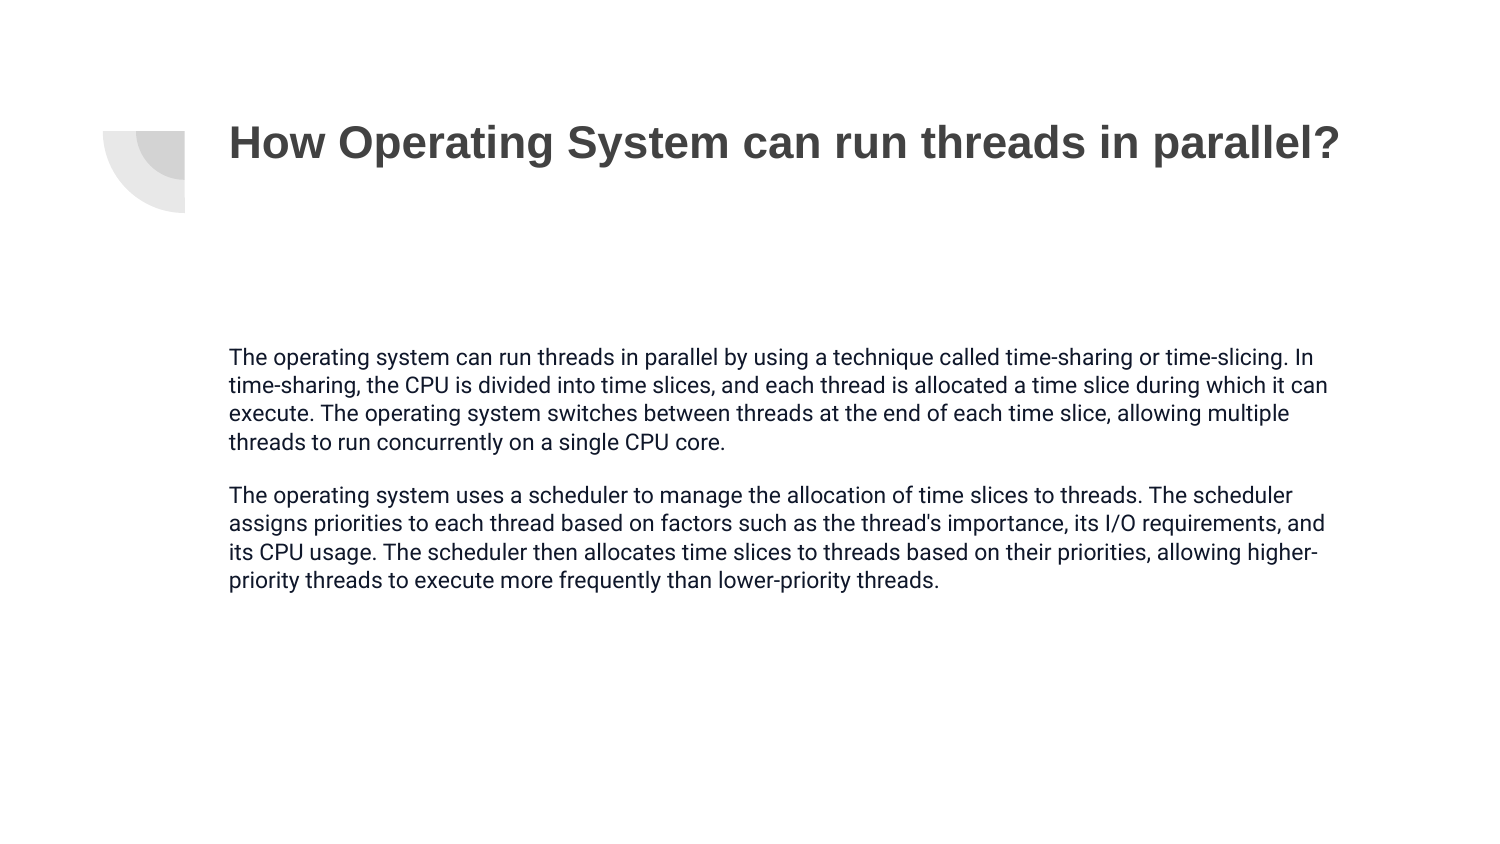

# How Operating System can run threads in parallel?
The operating system can run threads in parallel by using a technique called time-sharing or time-slicing. In time-sharing, the CPU is divided into time slices, and each thread is allocated a time slice during which it can execute. The operating system switches between threads at the end of each time slice, allowing multiple threads to run concurrently on a single CPU core.
The operating system uses a scheduler to manage the allocation of time slices to threads. The scheduler assigns priorities to each thread based on factors such as the thread's importance, its I/O requirements, and its CPU usage. The scheduler then allocates time slices to threads based on their priorities, allowing higher-priority threads to execute more frequently than lower-priority threads.